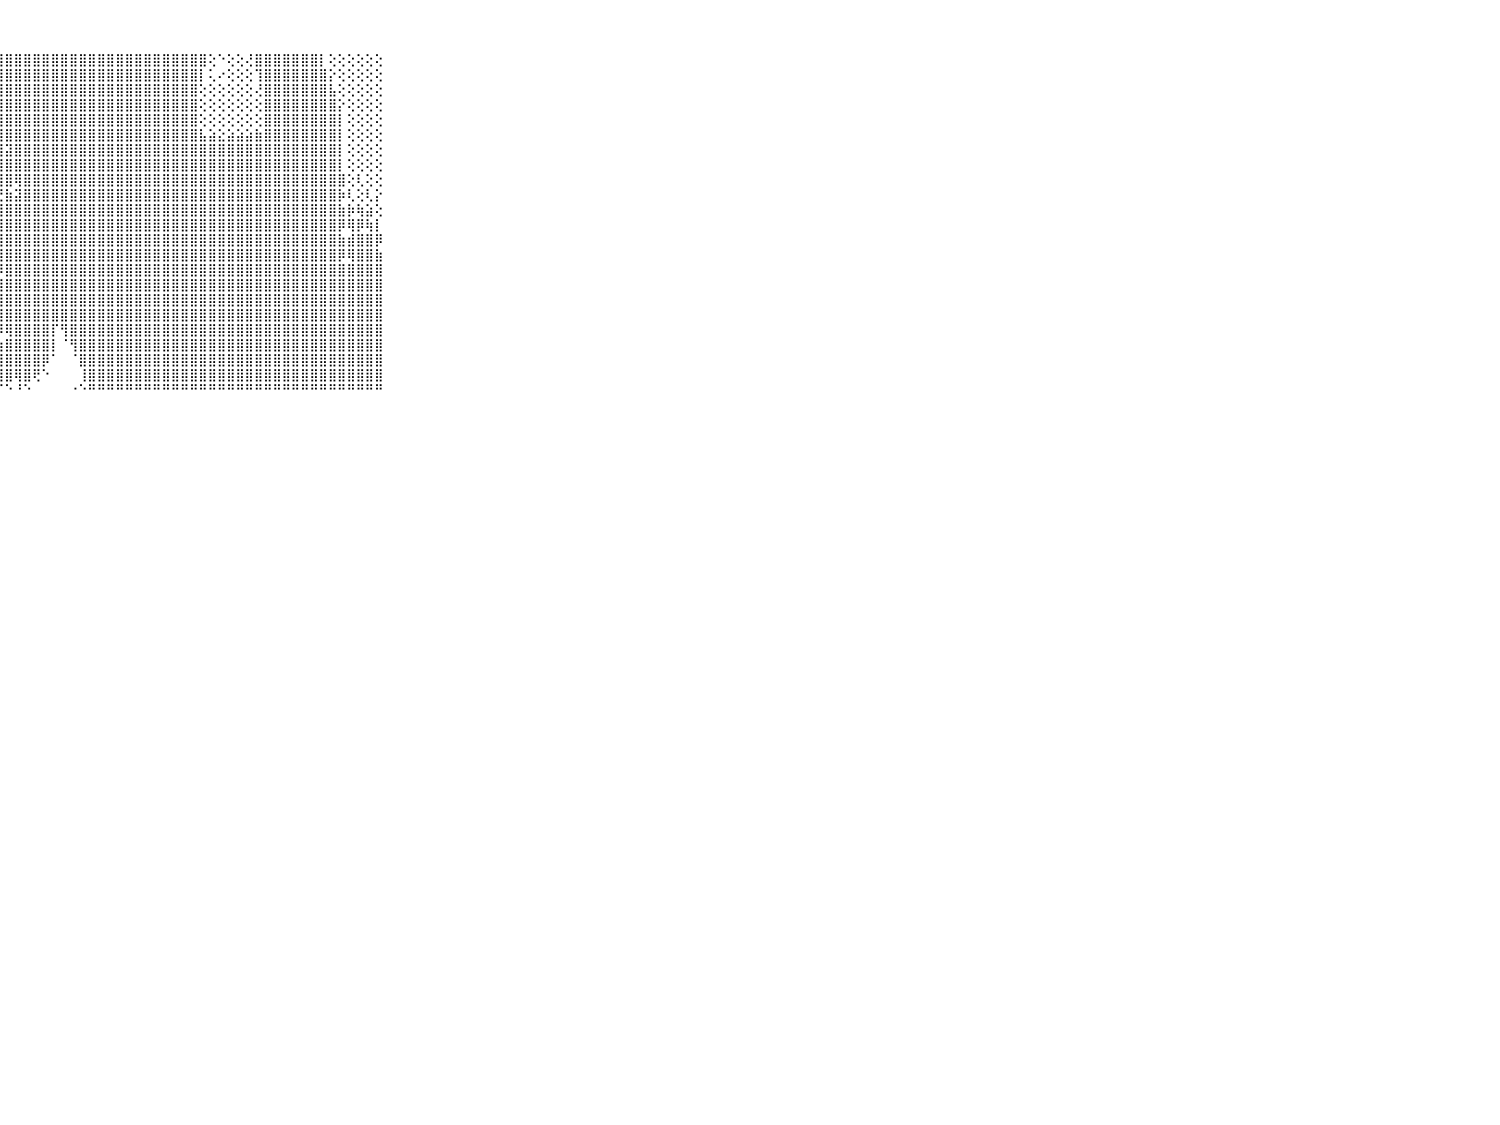

⠀⠀⠀⠀⠀⠀⠀⠀⠀⠀⠀⣿⣿⣿⣿⣿⣿⣿⣿⣿⣿⣿⣿⣿⣿⣿⣿⣿⣿⣿⣿⣿⣿⣿⣿⣿⣿⣿⣿⣿⣿⣿⣿⣿⣿⣿⣿⣿⣿⣿⢕⠑⢕⢕⢜⣿⣿⣿⣿⣿⣿⣿⡇⢕⢕⢕⢕⢕⢕⠀⠀⠀⠀⠀⠀⠀⠀⠀⠀⠀⠀
⠀⠀⠀⠀⠀⠀⠀⠀⠀⠀⠀⣿⣿⣿⣿⣿⣿⣿⣿⣿⣿⣿⣿⣿⣿⣿⣿⣿⣿⣿⣿⣿⣿⣿⣿⣿⣿⣿⣿⣿⣿⣿⣿⣿⣿⣿⣿⣿⣿⡇⢅⠔⢕⢕⢕⢹⣿⣿⣿⣿⣿⣿⣿⡕⢕⢕⢕⢕⢕⠀⠀⠀⠀⠀⠀⠀⠀⠀⠀⠀⠀
⠀⠀⠀⠀⠀⠀⠀⠀⠀⠀⠀⣿⣿⣿⣿⣿⣿⣿⣿⣿⣿⣿⣿⣿⣿⣿⣿⣿⣿⣿⣿⣿⣿⣿⣿⣿⣿⣿⣿⣿⣿⣿⣿⣿⣿⣿⣿⣿⣿⢕⢕⢕⢕⢕⢕⢜⣿⣿⣿⣿⣿⣿⣿⣧⢕⢕⢕⢕⢕⠀⠀⠀⠀⠀⠀⠀⠀⠀⠀⠀⠀
⠀⠀⠀⠀⠀⠀⠀⠀⠀⠀⠀⣿⣿⣿⣿⣿⣿⣿⣿⣿⣿⣿⣿⣿⣿⣿⣿⣿⣿⣿⣿⣿⣿⣿⣿⣿⣿⣿⣿⣿⣿⣿⣿⣿⣿⣿⣿⣿⣿⢕⢕⢕⢕⢕⢕⢕⣿⣿⣿⣿⣿⣿⣿⣿⡕⢕⢕⢕⢕⠀⠀⠀⠀⠀⠀⠀⠀⠀⠀⠀⠀
⠀⠀⠀⠀⠀⠀⠀⠀⠀⠀⠀⣿⣿⣿⣿⣿⣿⣿⣿⣿⣿⣿⣿⣿⣿⣿⣿⣿⣿⣿⣿⣿⣿⣿⣿⣿⣿⣿⣿⣿⣿⣿⣿⣿⣿⣿⣿⣿⣿⢕⢕⢕⢕⢕⢕⢕⣿⣿⣿⣿⣿⣿⣿⣿⡇⢕⢕⢕⢕⠀⠀⠀⠀⠀⠀⠀⠀⠀⠀⠀⠀
⠀⠀⠀⠀⠀⠀⠀⠀⠀⠀⠀⣿⣿⣿⣿⣿⣿⣿⣿⣿⣿⢿⣿⣿⣿⣿⣿⣿⣿⣿⣿⣿⣿⣿⣿⣿⣿⣿⣿⣿⣿⣿⣿⣿⣿⣿⣿⣿⣿⣧⣵⣕⣵⣵⣵⣷⣿⣿⣿⣿⣿⣿⣿⣿⡇⢕⢕⢕⢕⠀⠀⠀⠀⠀⠀⠀⠀⠀⠀⠀⠀
⠀⠀⠀⠀⠀⠀⠀⠀⠀⠀⠀⣿⣿⣿⣿⣿⠟⠟⢍⢕⢑⢕⢜⢝⢙⣙⢻⢽⣽⣿⣿⣿⣿⣿⣿⣿⣿⣿⣿⣿⣿⣿⣿⣿⣿⣿⣿⣿⣿⣿⣿⣿⣿⣿⣿⣿⣿⣿⣿⣿⣿⣿⣿⣿⡇⢕⢕⢕⢕⠀⠀⠀⠀⠀⠀⠀⠀⠀⠀⠀⠀
⠀⠀⠀⠀⠀⠀⠀⠀⠀⠀⠀⣿⣿⣿⡿⢇⢔⢄⢕⢕⢏⢕⡱⣕⣰⣼⣿⣾⣿⣿⣿⣿⣿⣿⣿⣿⣿⣿⣿⣿⣿⣿⣿⣿⣿⣿⣿⣿⣿⣿⣿⣿⣿⣿⣿⣿⣿⣿⣿⣿⣿⣿⣿⣿⡇⢕⢕⢕⢕⠀⠀⠀⠀⠀⠀⠀⠀⠀⠀⠀⠀
⠀⠀⠀⠀⠀⠀⠀⠀⠀⠀⠀⣿⡏⢕⠕⢕⢵⢇⢅⢜⣕⡵⢏⠕⢝⢹⣿⣿⣿⢿⣿⣿⣿⣿⣿⣿⣿⣿⣿⣿⣿⣿⣿⣿⣿⣿⣿⣿⣿⣿⣿⣿⣿⣿⣿⣿⣿⣿⣿⣿⣿⣿⣿⣿⣿⢕⢇⢕⢕⠀⠀⠀⠀⠀⠀⠀⠀⠀⠀⠀⠀
⠀⠀⠀⠀⠀⠀⠀⠀⠀⠀⠀⣿⢇⠔⢀⠐⢑⣕⡵⢇⠙⠑⢀⢄⢅⣸⣿⣟⣷⣽⣿⣿⣿⣿⣿⣿⣿⣿⣿⣿⣿⣿⣿⣿⣿⣿⣿⣿⣿⣿⣿⣿⣿⣿⣿⣿⣿⣿⣿⣿⣿⣿⣿⣿⡷⢇⢕⢇⡕⠀⠀⠀⠀⠀⠀⠀⠀⠀⠀⠀⠀
⠀⠀⠀⠀⠀⠀⠀⠀⠀⠀⠀⣿⡕⢕⢅⢁⠁⠁⠀⠁⢔⢕⣇⣗⣿⣿⣿⣿⣿⣿⣿⣿⣿⣿⣿⣿⣿⣿⣿⣿⣿⣿⣿⣿⣿⣿⣿⣿⣿⣿⣿⣿⣿⣿⣿⣿⣿⣿⣿⣿⣿⣿⣿⣿⣷⡷⢷⣵⢕⠀⠀⠀⠀⠀⠀⠀⠀⠀⠀⠀⠀
⠀⠀⠀⠀⠀⠀⠀⠀⠀⠀⠀⣿⣿⢕⢕⢕⣰⣴⣵⣷⣧⣷⣿⣿⣿⣿⣿⣿⣿⣿⣿⣿⣿⣿⣿⣿⣿⣿⣿⣿⣿⣿⣿⣿⣿⣿⣿⣿⣿⣿⣿⣿⣿⣿⣿⣿⣿⣿⣿⣿⣿⣿⣿⣿⡿⢿⡿⢷⡇⠀⠀⠀⠀⠀⠀⠀⠀⠀⠀⠀⠀
⠀⠀⠀⠀⠀⠀⠀⠀⠀⠀⠀⣿⣿⡇⢕⢺⣿⣿⣿⣿⣿⣿⣿⣿⣿⣿⣿⣿⣿⣿⣿⣿⣿⣿⣿⣿⣿⣿⣿⣿⣿⣿⣿⣿⣿⣿⣿⣿⣿⣿⣿⣿⣿⣿⣿⣿⣿⣿⣿⣿⣿⣿⣿⣿⣷⣾⣿⣿⡿⠀⠀⠀⠀⠀⠀⠀⠀⠀⠀⠀⠀
⠀⠀⠀⠀⠀⠀⠀⠀⠀⠀⠀⣿⣿⣿⢕⢺⣿⣿⣿⣿⣿⣿⣿⣿⣿⣿⣿⣿⣿⣿⣿⣿⣿⣿⣿⣿⣿⣿⣿⣿⣿⣿⣿⣿⣿⣿⣿⣿⣿⣿⣿⣿⣿⣿⣿⣿⣿⣿⣿⣿⣿⣿⣿⣿⡿⢿⣿⣿⣷⠀⠀⠀⠀⠀⠀⠀⠀⠀⠀⠀⠀
⠀⠀⠀⠀⠀⠀⠀⠀⠀⠀⠀⣿⣿⣿⣧⢜⣿⣿⣿⣿⣿⣿⣿⣿⣿⣿⢿⠿⣿⣿⣿⣿⣿⣿⣿⣿⣿⣿⣿⣿⣿⣿⣿⣿⣿⣿⣿⣿⣿⣿⣿⣿⣿⣿⣿⣿⣿⣿⣿⣿⣿⣿⣿⣿⣿⣿⣿⣿⣿⠀⠀⠀⠀⠀⠀⠀⠀⠀⠀⠀⠀
⠀⠀⠀⠀⠀⠀⠀⠀⠀⠀⠀⣿⣿⣿⣿⣧⣿⣿⢿⣟⣪⣿⣿⣿⣿⣿⣿⣿⣿⣿⣿⣿⣿⣿⣿⣿⣿⣿⣿⣿⣿⣿⣿⣿⣿⣿⣿⣿⣿⣿⣿⣿⣿⣿⣿⣿⣿⣿⣿⣿⣿⣿⣿⣿⣿⣿⣿⣿⣿⠀⠀⠀⠀⠀⠀⠀⠀⠀⠀⠀⠀
⠀⠀⠀⠀⠀⠀⠀⠀⠀⠀⠀⣿⣿⣿⣿⣿⣿⣿⣿⣿⣿⣿⣿⣿⣿⣿⣿⣿⣿⣿⣿⣿⣿⣿⣿⣿⣿⣿⣿⣿⣿⣿⣿⣿⣿⣿⣿⣿⣿⣿⣿⣿⣿⣿⣿⣿⣿⣿⣿⣿⣿⣿⣿⣿⣿⣿⣿⣿⣿⠀⠀⠀⠀⠀⠀⠀⠀⠀⠀⠀⠀
⠀⠀⠀⠀⠀⠀⠀⠀⠀⠀⠀⣿⣿⣿⣿⣿⣿⣿⣿⣿⣿⣿⣿⣿⣿⣿⢿⣿⣿⣿⣿⣿⣿⣿⣿⣿⣿⣿⣿⣿⣿⣿⣿⣿⣿⣿⣿⣿⣿⣿⣿⣿⣿⣿⣿⣿⣿⣿⣿⣿⣿⣿⣿⣿⣿⣿⣿⣿⣿⠀⠀⠀⠀⠀⠀⠀⠀⠀⠀⠀⠀
⠀⠀⠀⠀⠀⠀⠀⠀⠀⠀⠀⣿⣿⣿⣿⣿⣿⣿⣿⣿⣿⣿⣿⣽⣏⣵⣿⡿⢿⣿⣿⣿⣿⡏⢻⣿⣿⣿⣿⣿⣿⣿⣿⣿⣿⣿⣿⣿⣿⣿⣿⣿⣿⣿⣿⣿⣿⣿⣿⣿⣿⣿⣿⣿⣿⣿⣿⣿⣿⠀⠀⠀⠀⠀⠀⠀⠀⠀⠀⠀⠀
⠀⠀⠀⠀⠀⠀⠀⠀⠀⠀⠀⣿⣿⣿⣿⣿⣿⣿⣿⣿⣿⣿⣟⣿⣿⣿⣿⣷⣿⣿⣿⣿⣿⡇⠈⢻⣿⣿⣿⣿⣿⣿⣿⣿⣿⣿⣿⣿⣿⣿⣿⣿⣿⣿⣿⣿⣿⣿⣿⣿⣿⣿⣿⣿⣿⣿⣿⣿⣿⠀⠀⠀⠀⠀⠀⠀⠀⠀⠀⠀⠀
⠀⠀⠀⠀⠀⠀⠀⠀⠀⠀⠀⣿⣿⣿⣿⣿⣿⣿⣿⣿⢟⣿⣿⣿⣿⣿⣿⣿⣿⣿⣿⣿⡿⠁⠀⠈⣿⣿⣿⣿⣿⣿⣿⣿⣿⣿⣿⣿⣿⣿⣿⣿⣿⣿⣿⣿⣿⣿⣿⣿⣿⣿⣿⣿⣿⣿⣿⣿⣿⠀⠀⠀⠀⠀⠀⠀⠀⠀⠀⠀⠀
⠀⠀⠀⠀⠀⠀⠀⠀⠀⠀⠀⣿⣿⣿⣿⣿⣿⣿⣿⣿⡕⢘⠻⣿⣿⣿⣿⣿⣿⢿⣿⢟⠑⠀⠀⠀⢸⣿⣿⣿⣿⣿⣿⣿⣿⣿⣿⣿⣿⣿⣿⣿⣿⣿⣿⣿⣿⣿⣿⣿⣿⣿⣿⣿⣿⣿⣿⣿⣿⠀⠀⠀⠀⠀⠀⠀⠀⠀⠀⠀⠀
⠀⠀⠀⠀⠀⠀⠀⠀⠀⠀⠀⠛⠛⠛⠛⠛⠛⠛⠛⠛⠓⠑⠐⠈⠙⠛⠛⠋⠑⠘⠑⠀⠀⠀⠀⠐⠑⠛⠛⠛⠛⠛⠛⠛⠛⠛⠛⠛⠛⠛⠛⠛⠛⠛⠛⠛⠛⠛⠛⠛⠛⠛⠛⠛⠛⠛⠛⠛⠛⠀⠀⠀⠀⠀⠀⠀⠀⠀⠀⠀⠀